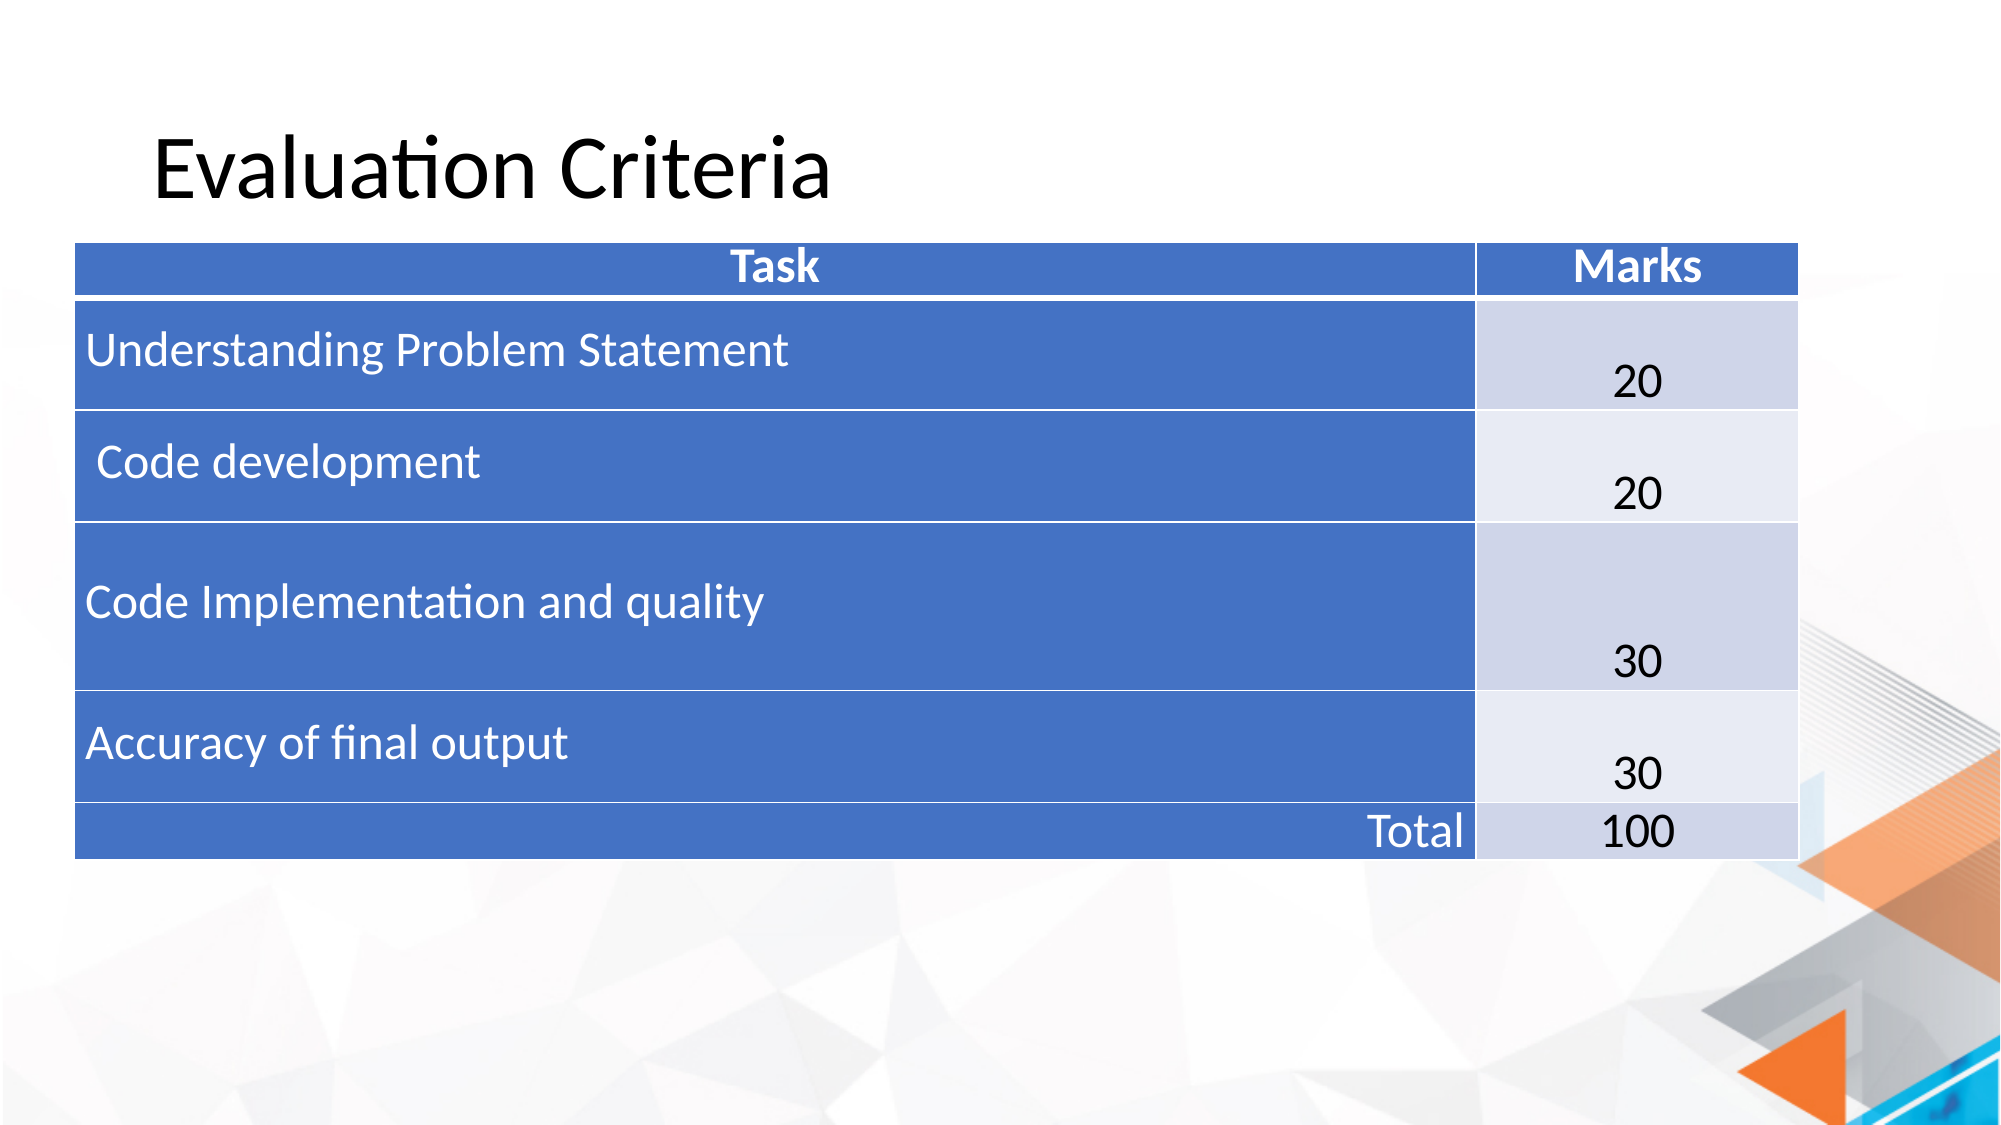

# Evaluation Criteria
| Task | Marks |
| --- | --- |
| Understanding Problem Statement | 20 |
| Code development | 20 |
| Code Implementation and quality | 30 |
| Accuracy of final output | 30 |
| Total | 100 |